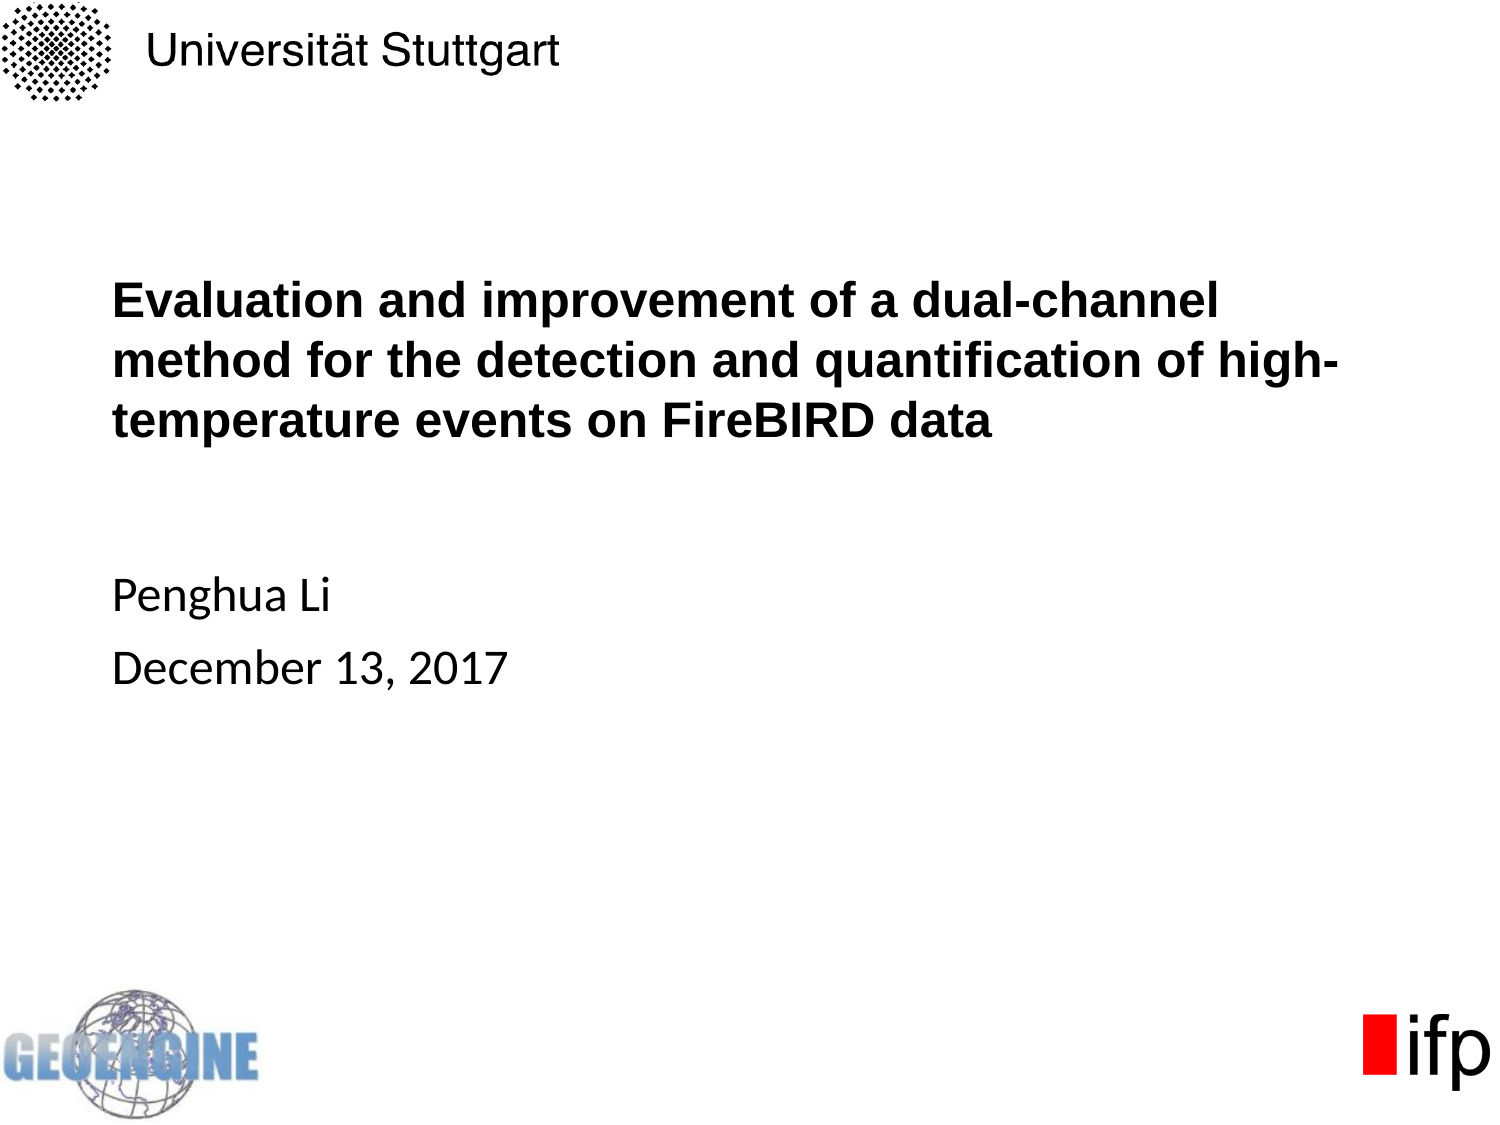

# Evaluation and improvement of a dual-channel method for the detection and quantification of high-temperature events on FireBIRD data
Penghua Li
December 13, 2017